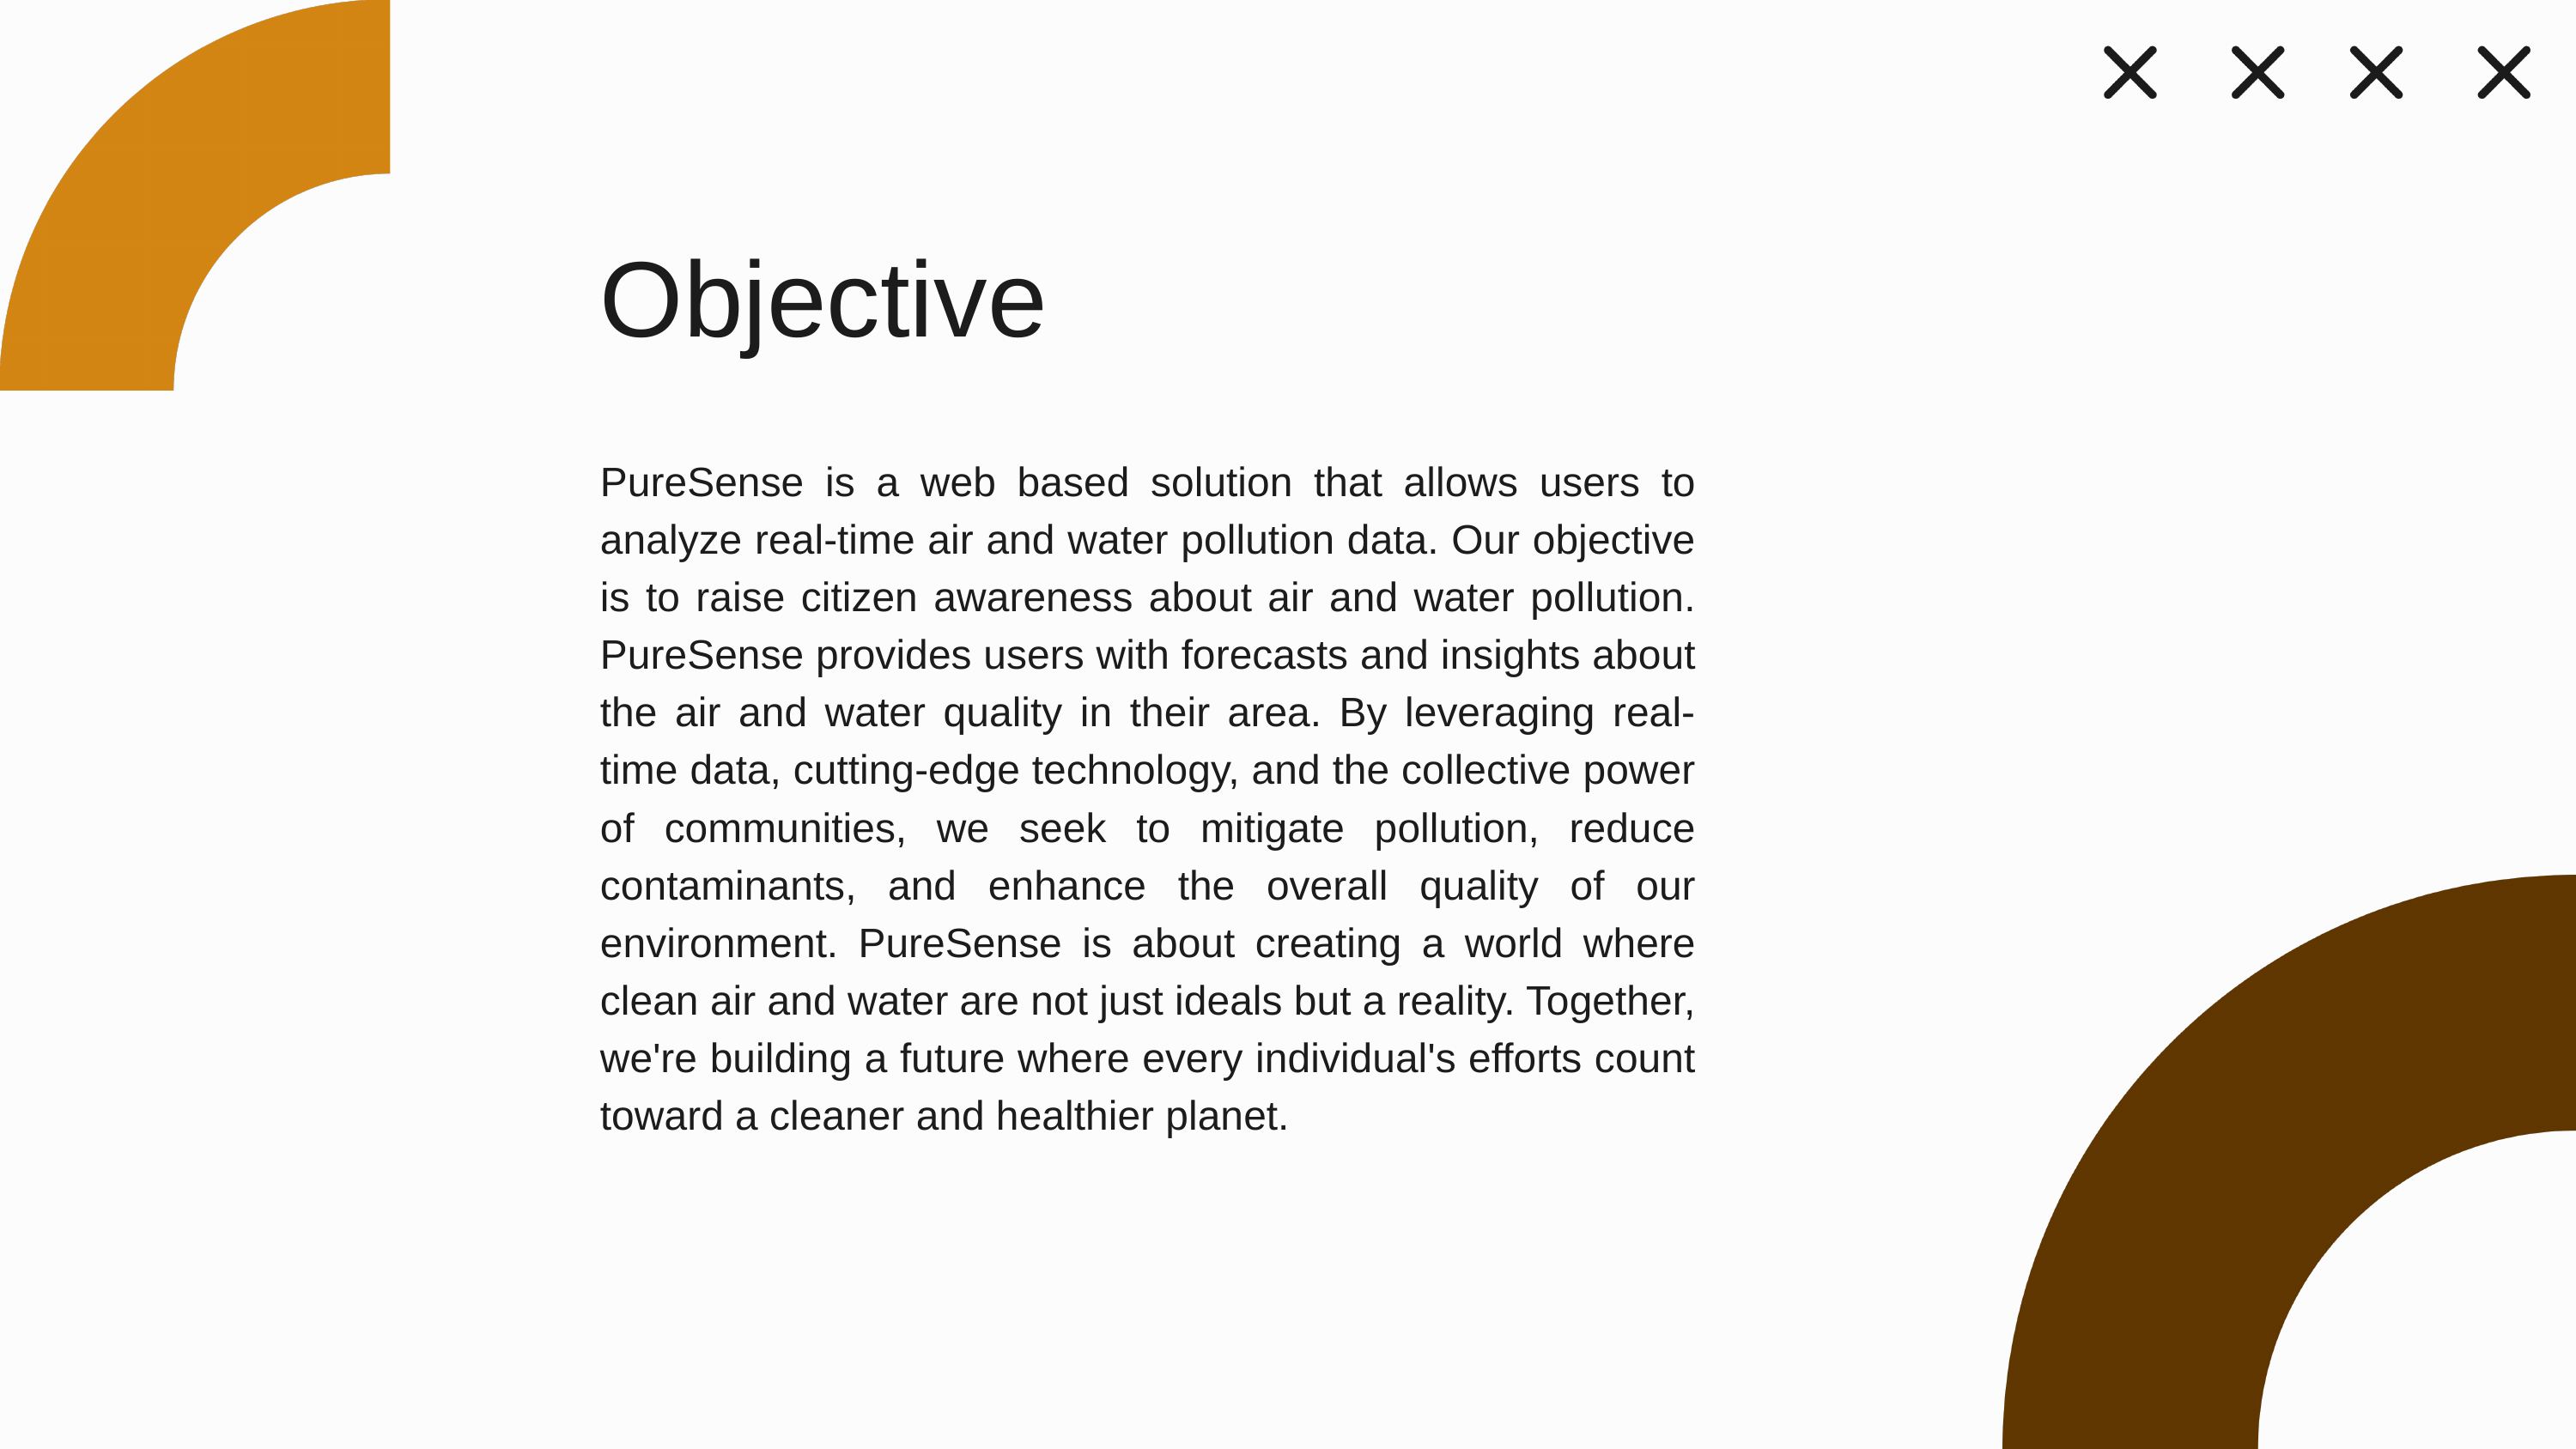

Objective
PureSense is a web based solution that allows users to analyze real-time air and water pollution data. Our objective is to raise citizen awareness about air and water pollution. PureSense provides users with forecasts and insights about the air and water quality in their area. By leveraging real-time data, cutting-edge technology, and the collective power of communities, we seek to mitigate pollution, reduce contaminants, and enhance the overall quality of our environment. PureSense is about creating a world where clean air and water are not just ideals but a reality. Together, we're building a future where every individual's efforts count toward a cleaner and healthier planet.